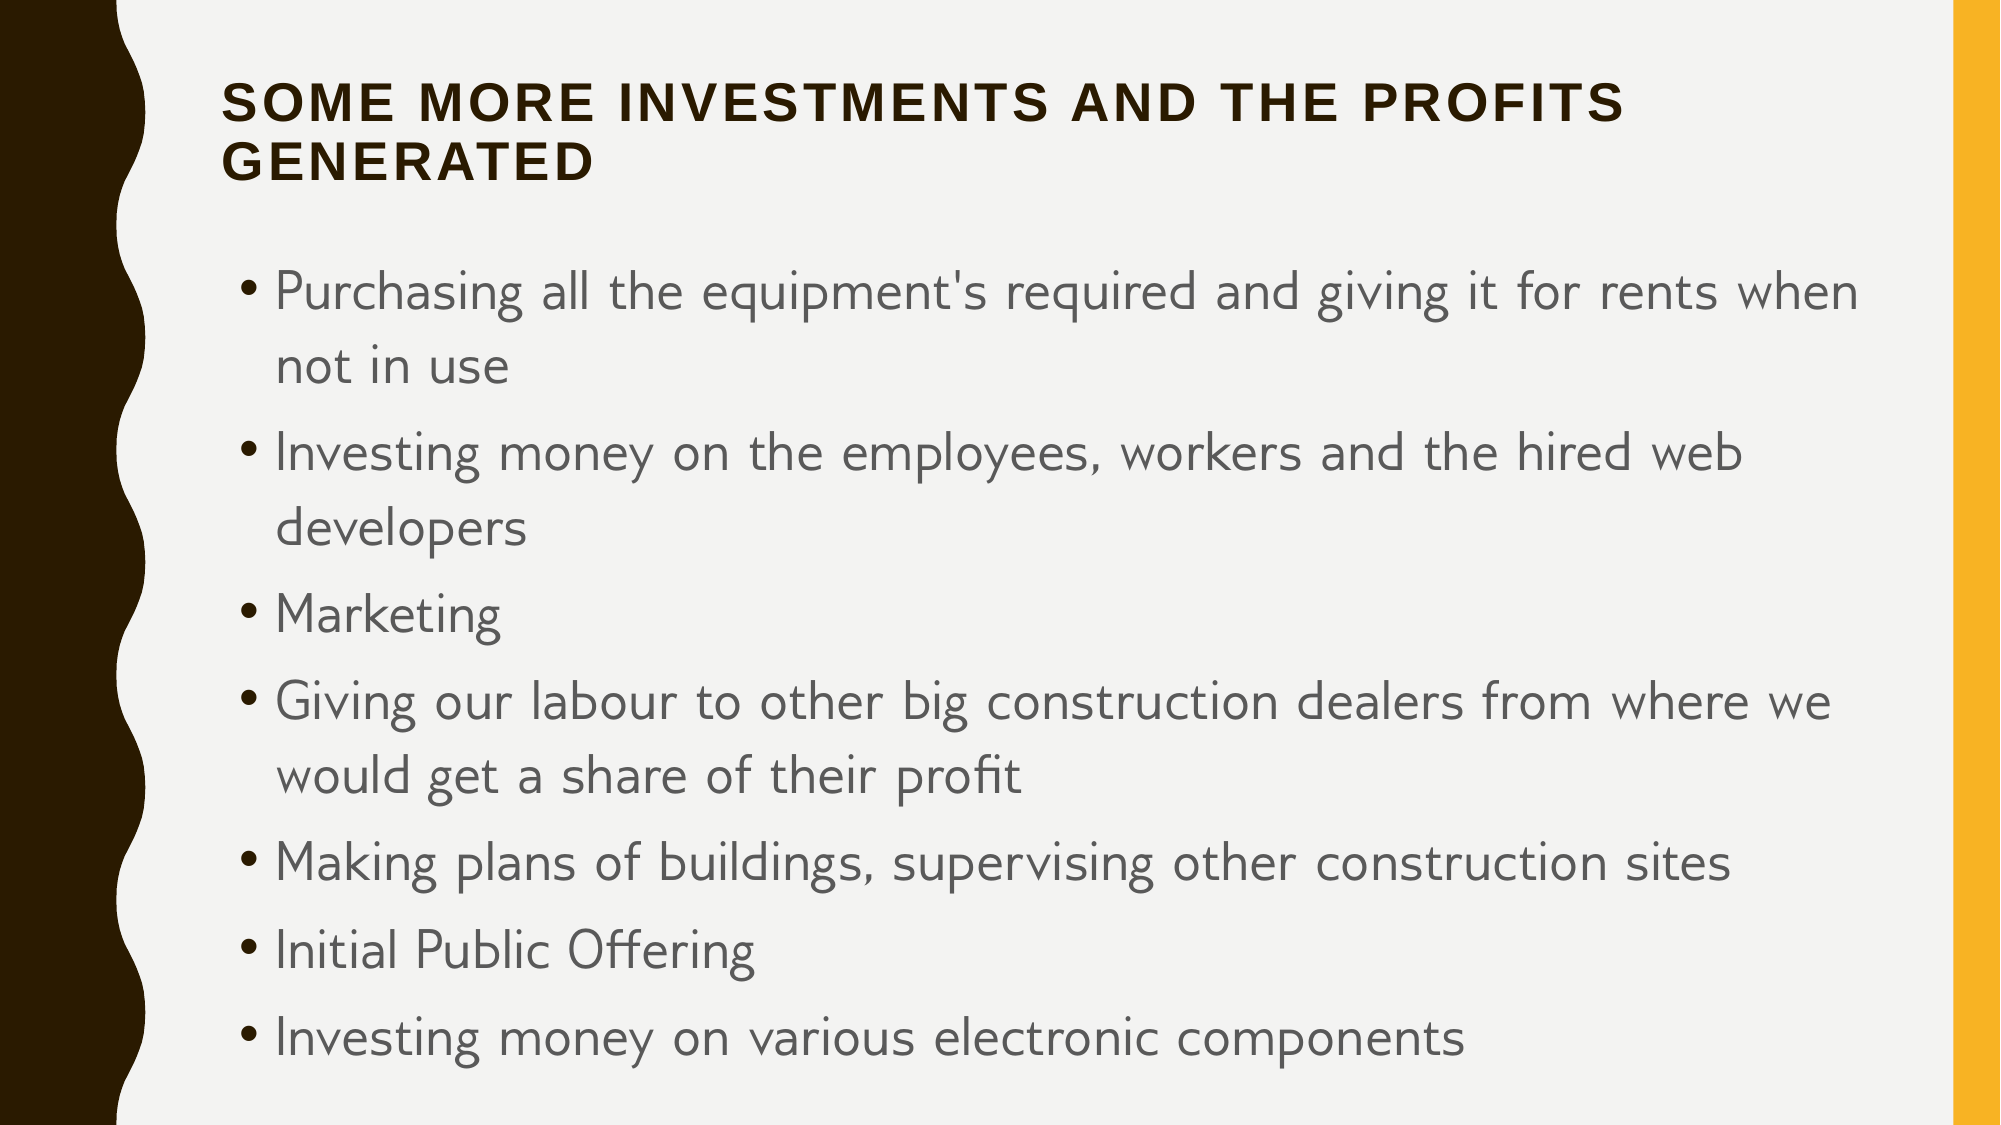

# Some more Investments and the Profits generated
Purchasing all the equipment's required and giving it for rents when not in use
Investing money on the employees, workers and the hired web developers
Marketing
Giving our labour to other big construction dealers from where we would get a share of their profit
Making plans of buildings, supervising other construction sites
Initial Public Offering
Investing money on various electronic components